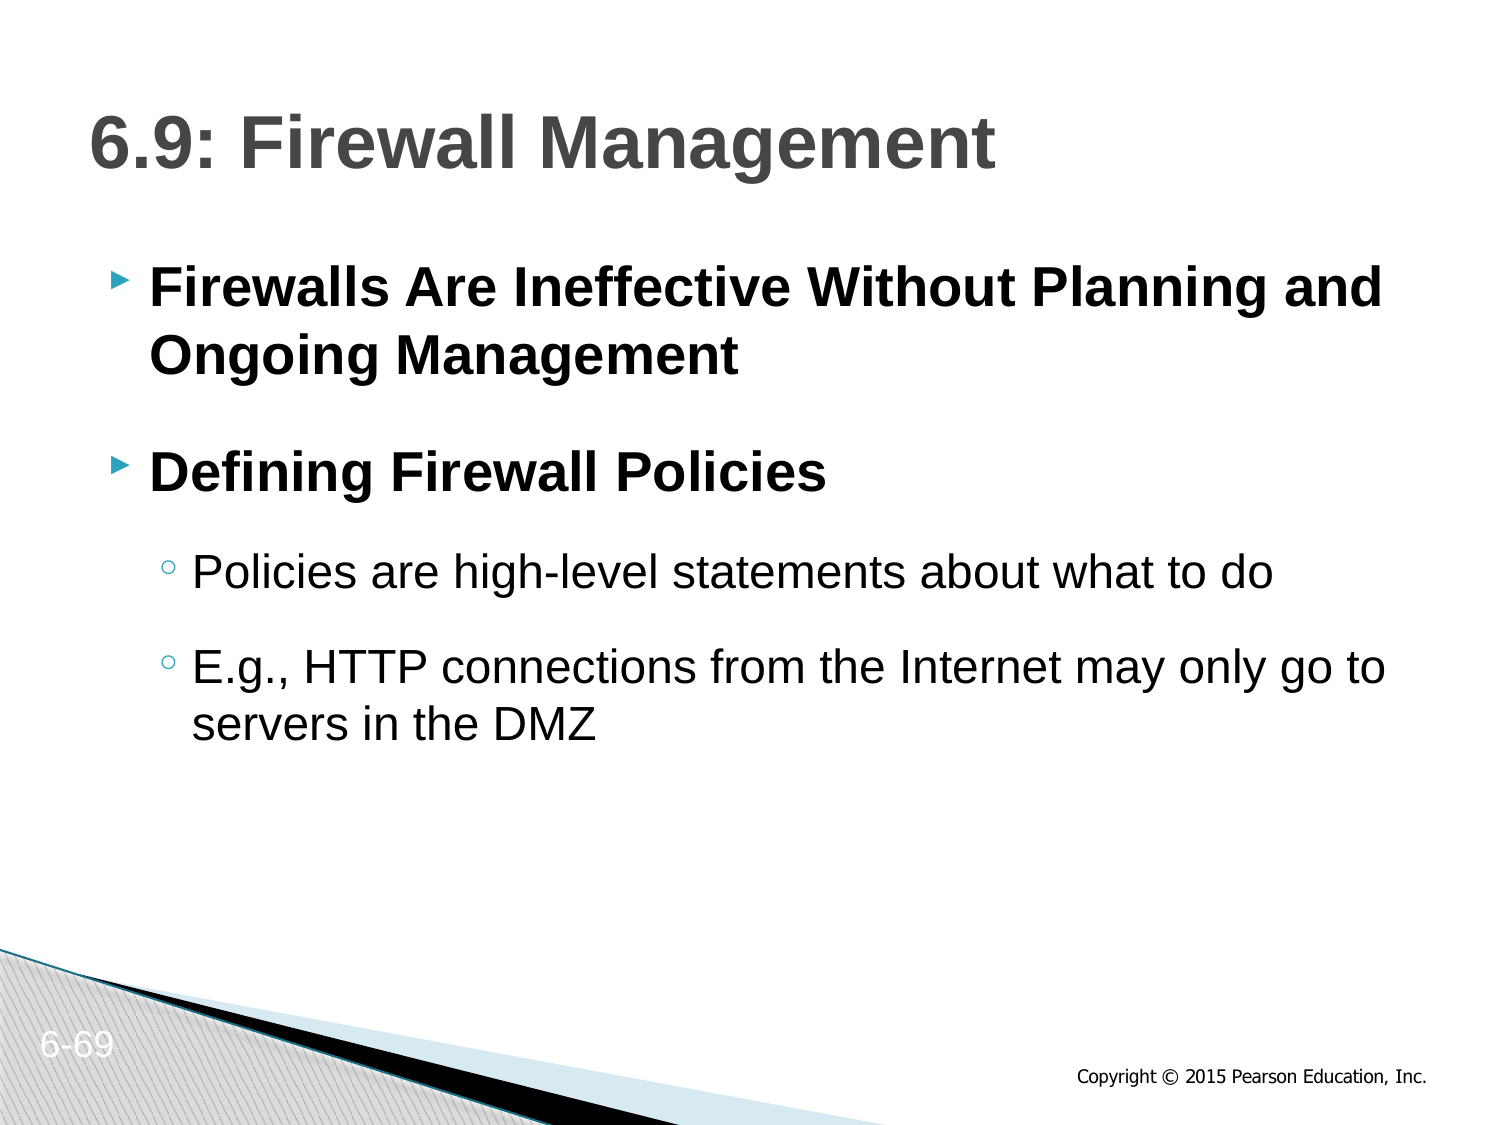

# 6.9: Firewall Management
Firewalls Are Ineffective Without Planning and Ongoing Management
Defining Firewall Policies
Policies are high-level statements about what to do
E.g., HTTP connections from the Internet may only go to servers in the DMZ
6-69